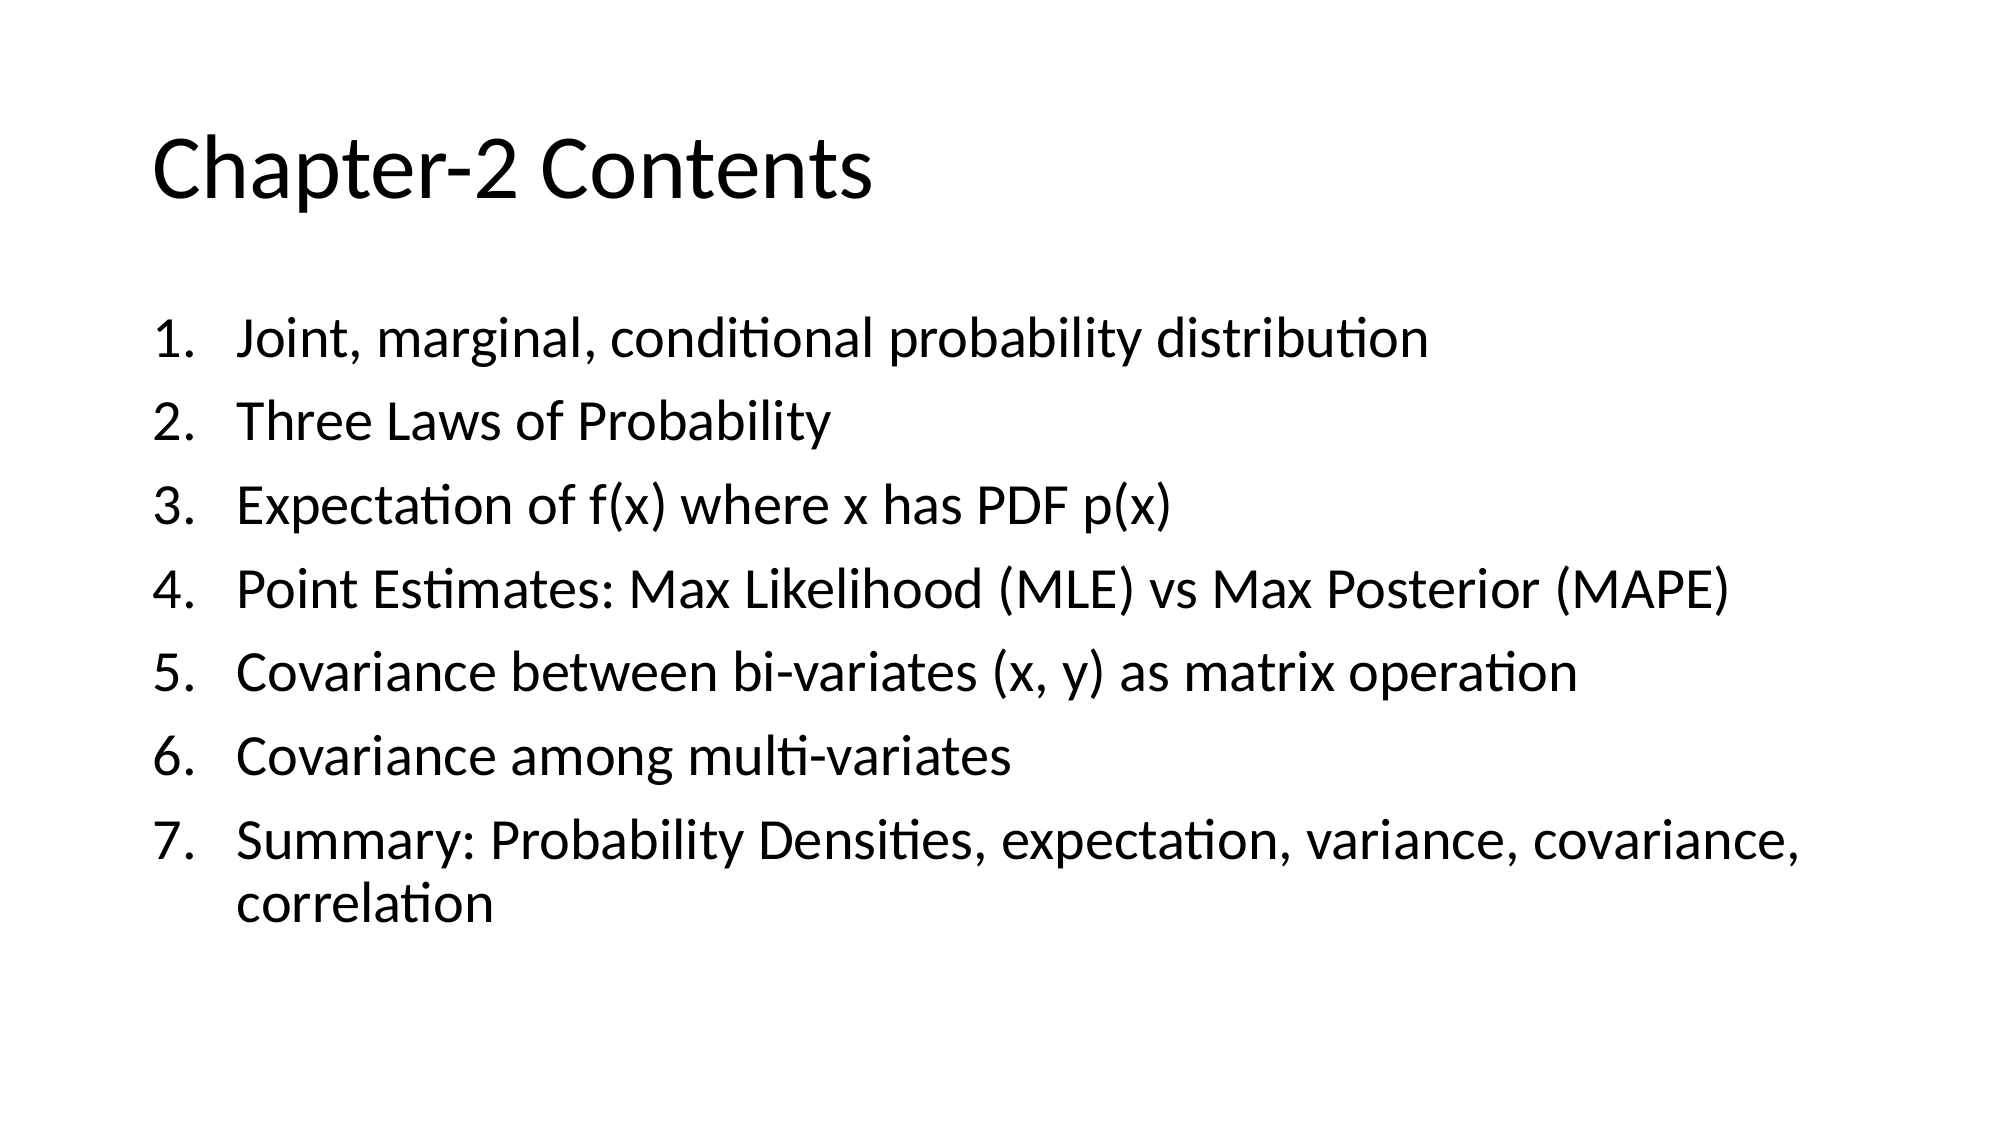

# Chapter-2 Contents
Joint, marginal, conditional probability distribution
Three Laws of Probability
Expectation of f(x) where x has PDF p(x)
Point Estimates: Max Likelihood (MLE) vs Max Posterior (MAPE)
Covariance between bi-variates (x, y) as matrix operation
Covariance among multi-variates
Summary: Probability Densities, expectation, variance, covariance, correlation